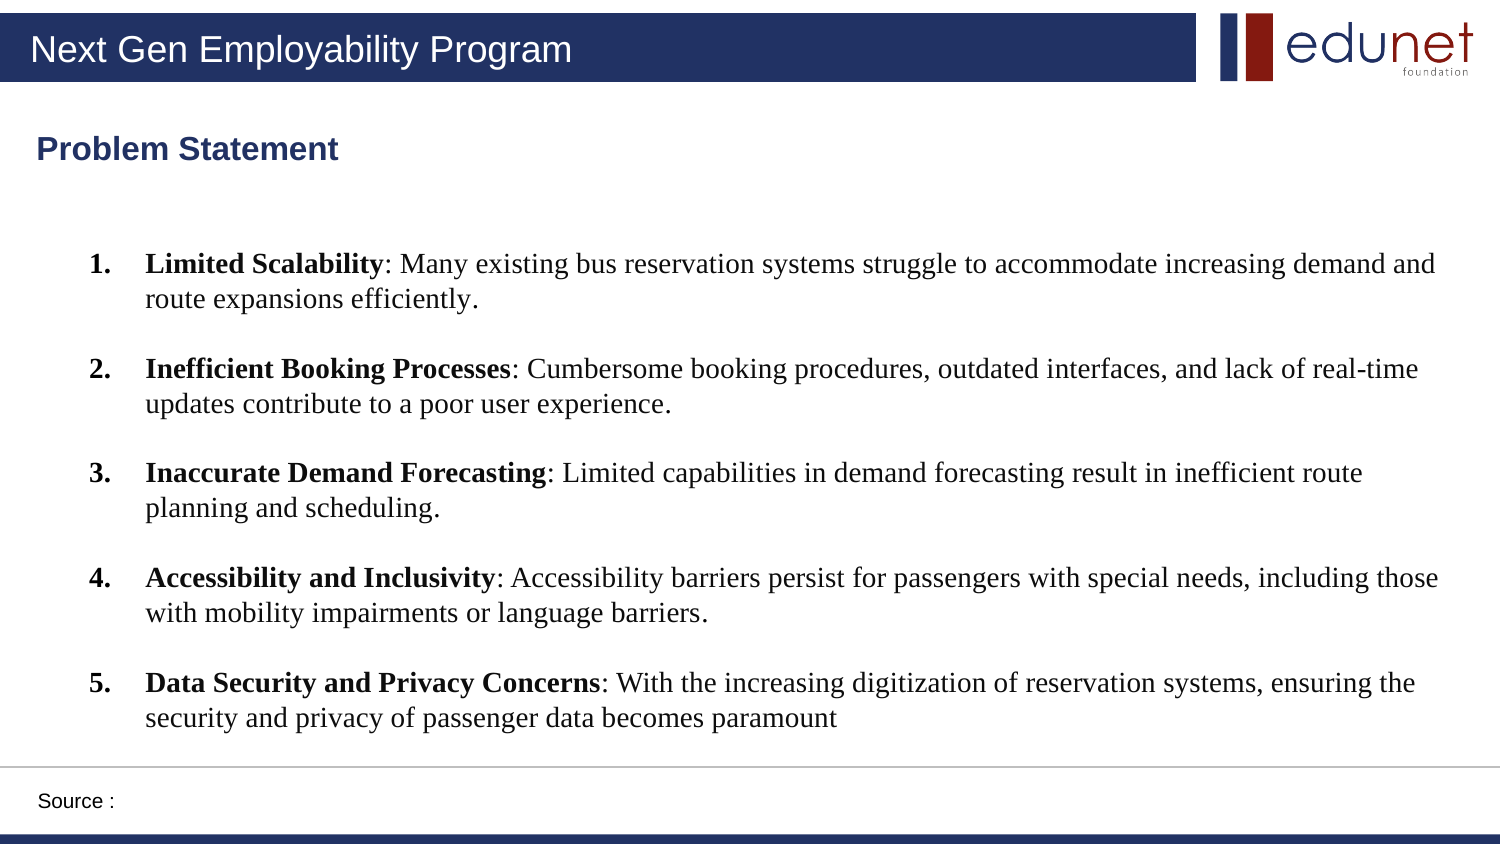

Problem Statement
Limited Scalability: Many existing bus reservation systems struggle to accommodate increasing demand and route expansions efficiently.

Inefficient Booking Processes: Cumbersome booking procedures, outdated interfaces, and lack of real-time updates contribute to a poor user experience.

Inaccurate Demand Forecasting: Limited capabilities in demand forecasting result in inefficient route planning and scheduling.

Accessibility and Inclusivity: Accessibility barriers persist for passengers with special needs, including those with mobility impairments or language barriers.

Data Security and Privacy Concerns: With the increasing digitization of reservation systems, ensuring the security and privacy of passenger data becomes paramount

Source :